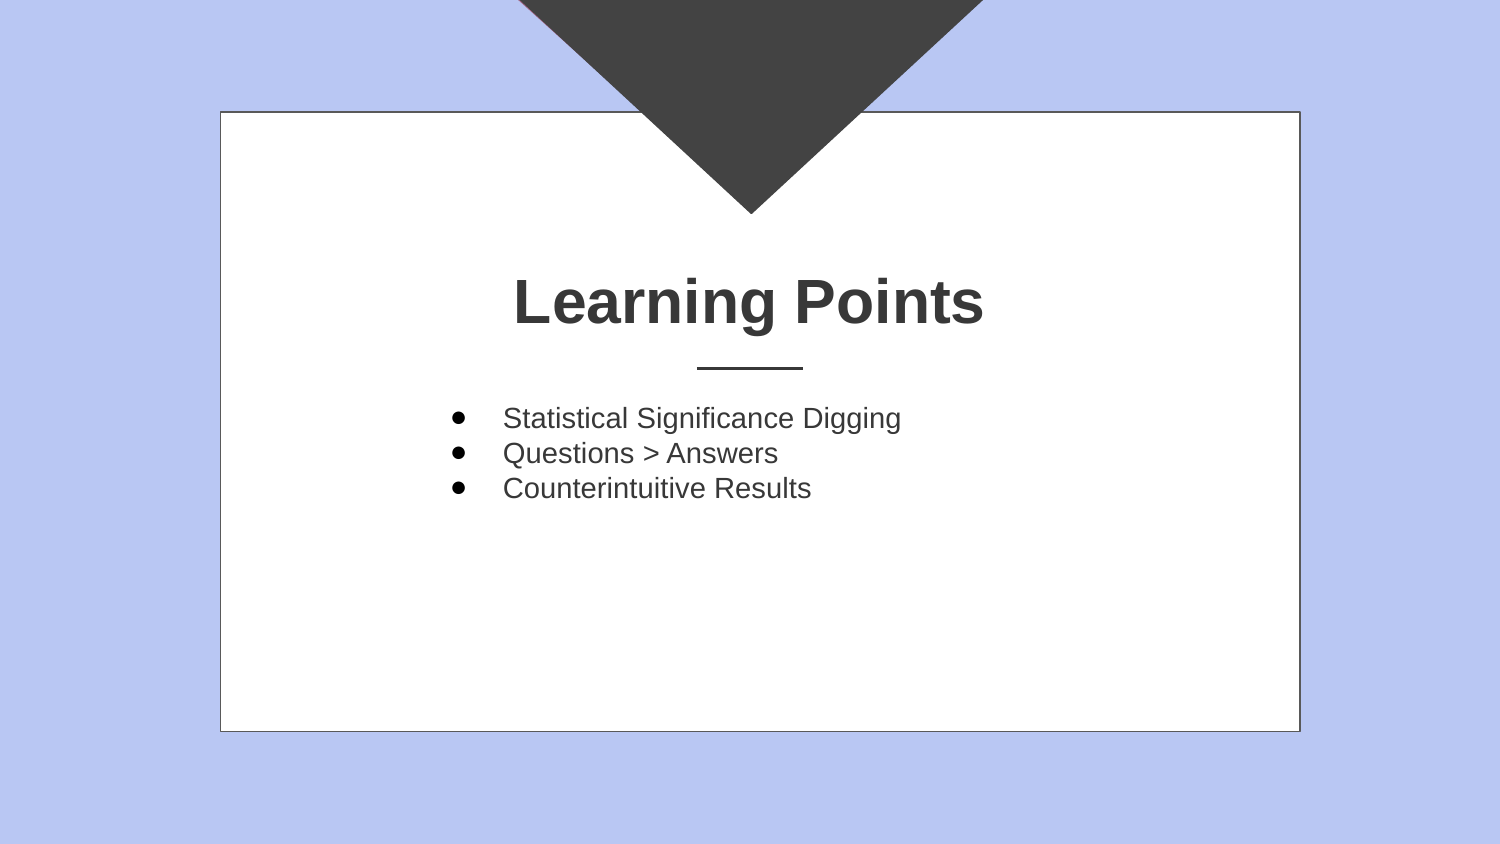

Learning Points
# Learning Points
Statistical Significance Digging
Questions > Answers
Counterintuitive Results
Statistic Significance Digging
Questions > Answers
Counterintuitive Results